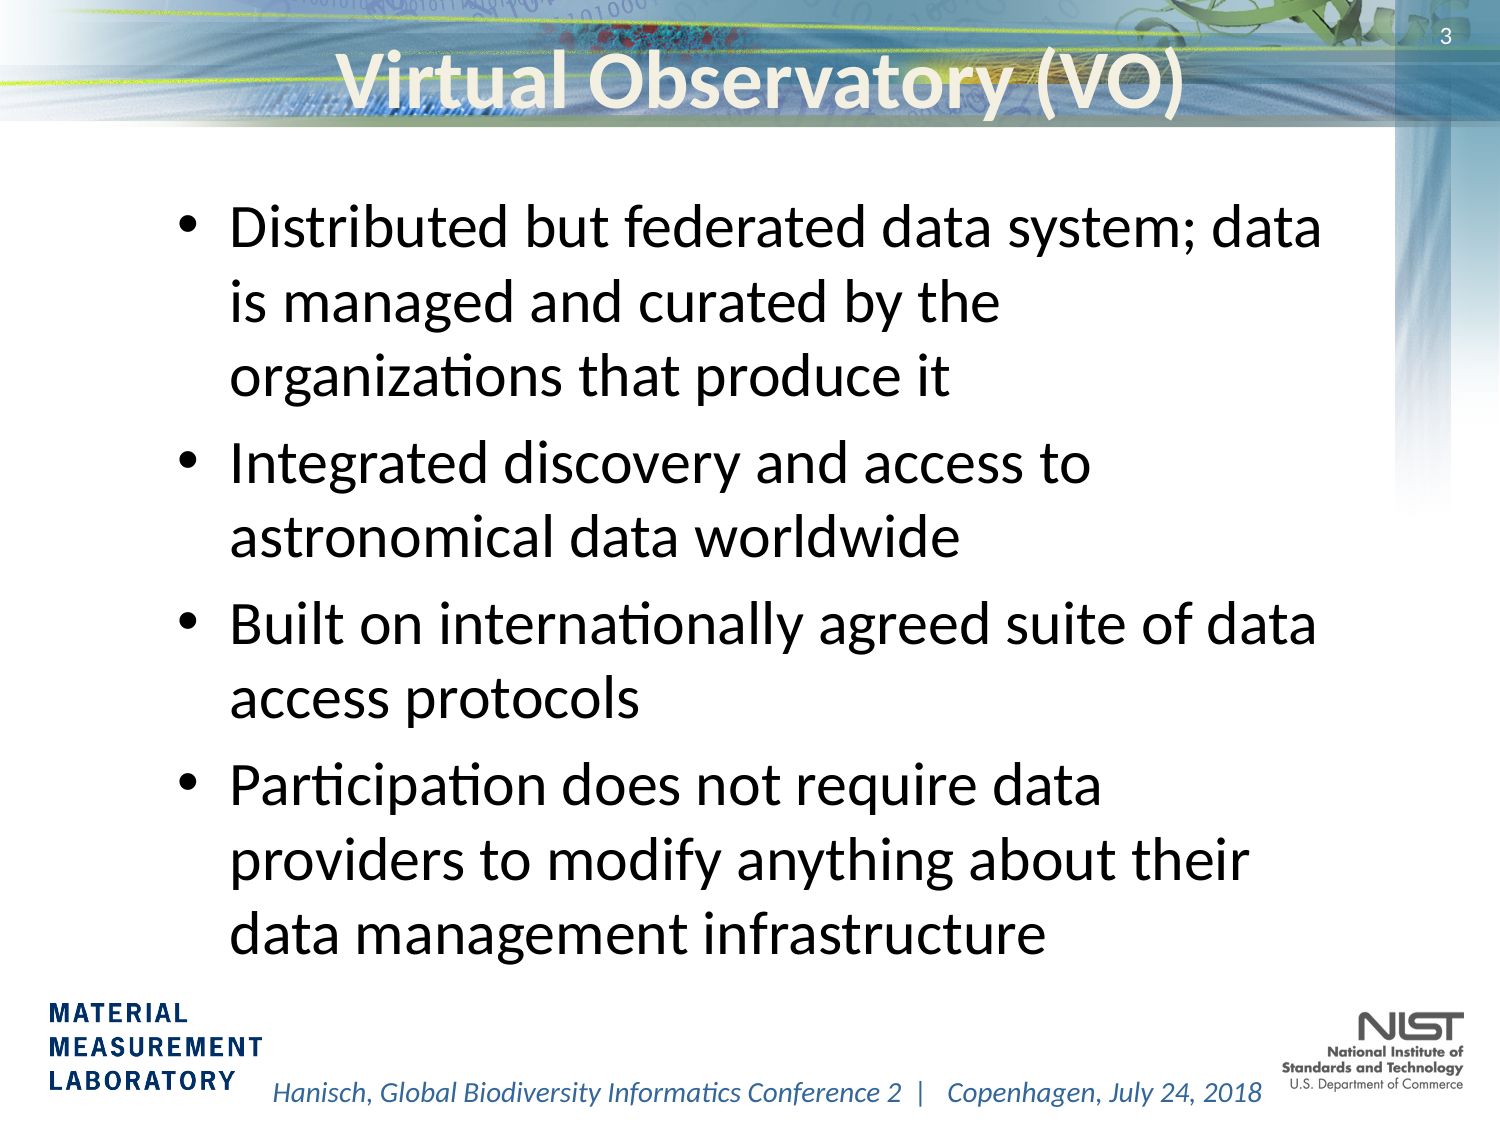

# Virtual Observatory (VO)
3
Distributed but federated data system; data is managed and curated by the organizations that produce it
Integrated discovery and access to astronomical data worldwide
Built on internationally agreed suite of data access protocols
Participation does not require data providers to modify anything about their data management infrastructure